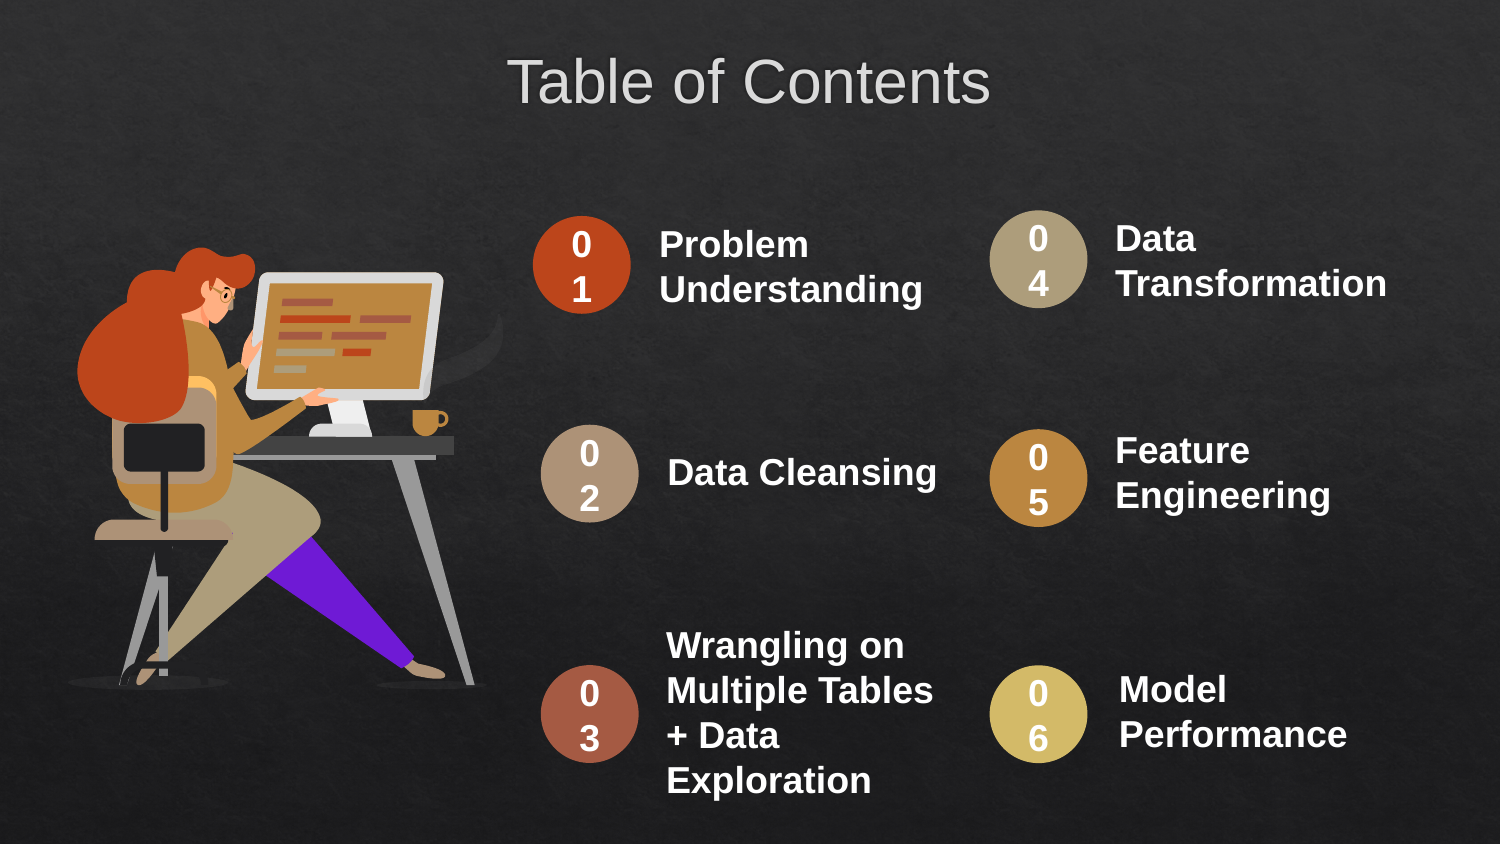

# Table of Contents
04
Data Transformation
01
Problem Understanding

02
Data Cleansing
05
Feature Engineering
03
Wrangling on Multiple Tables + Data Exploration
06

Model Performance